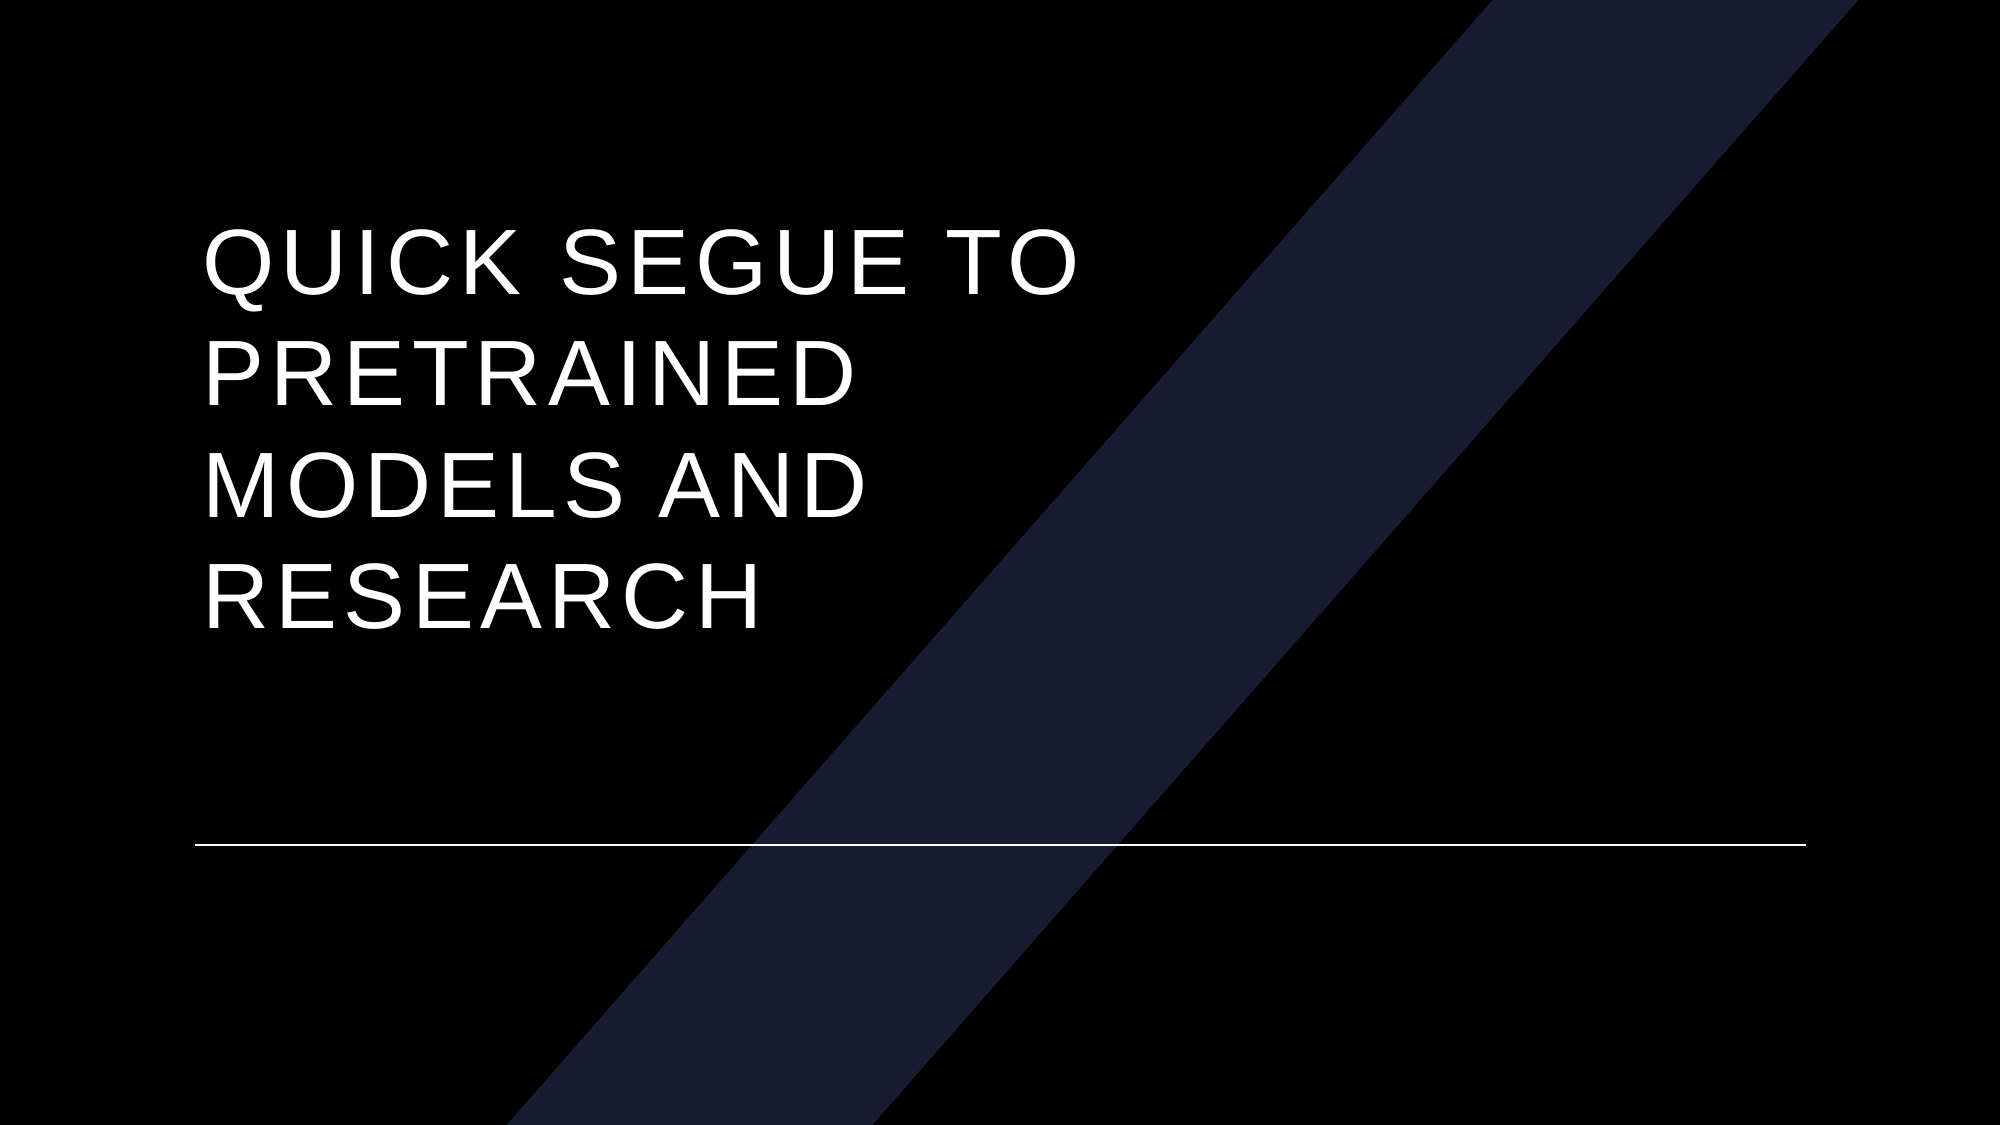

# Quick Segue to Pretrained Models and research